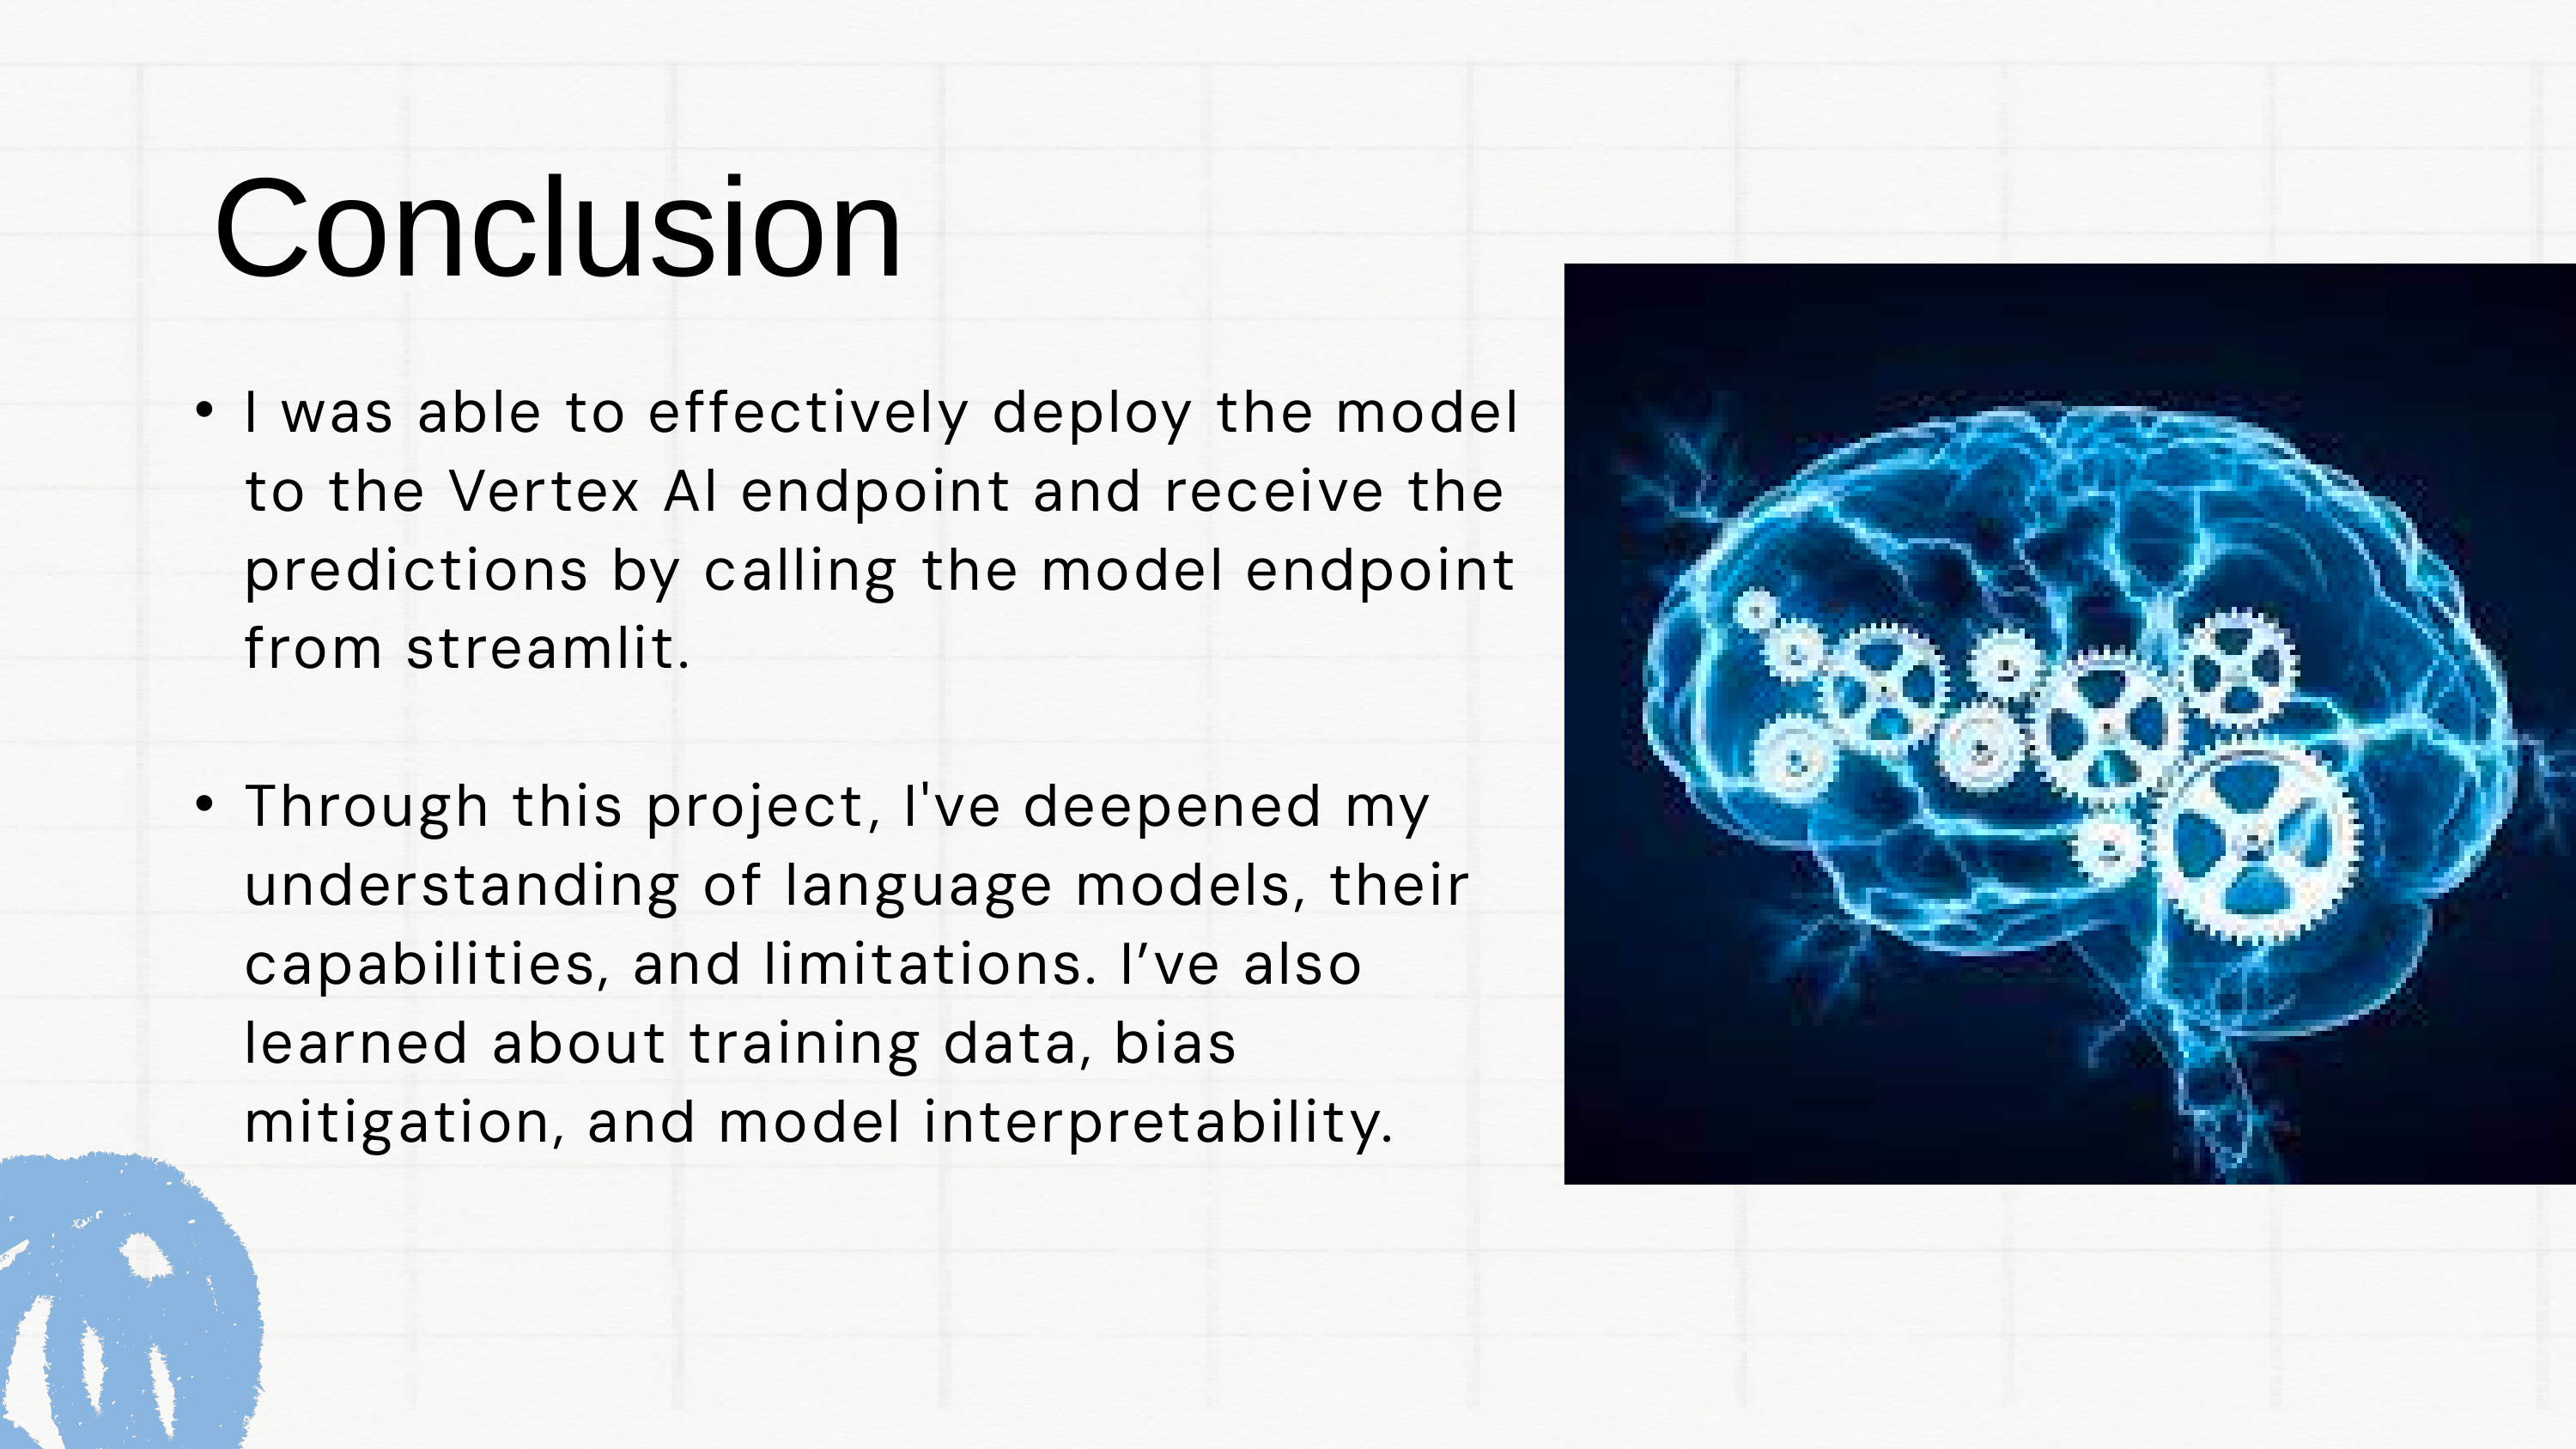

Conclusion

I was able to effectively deploy the model to the Vertex Al endpoint and receive the predictions by calling the model endpoint from streamlit.

Through this project, I've deepened my understanding of language models, their capabilities, and limitations. I’ve also learned about training data, bias mitigation, and model interpretability.